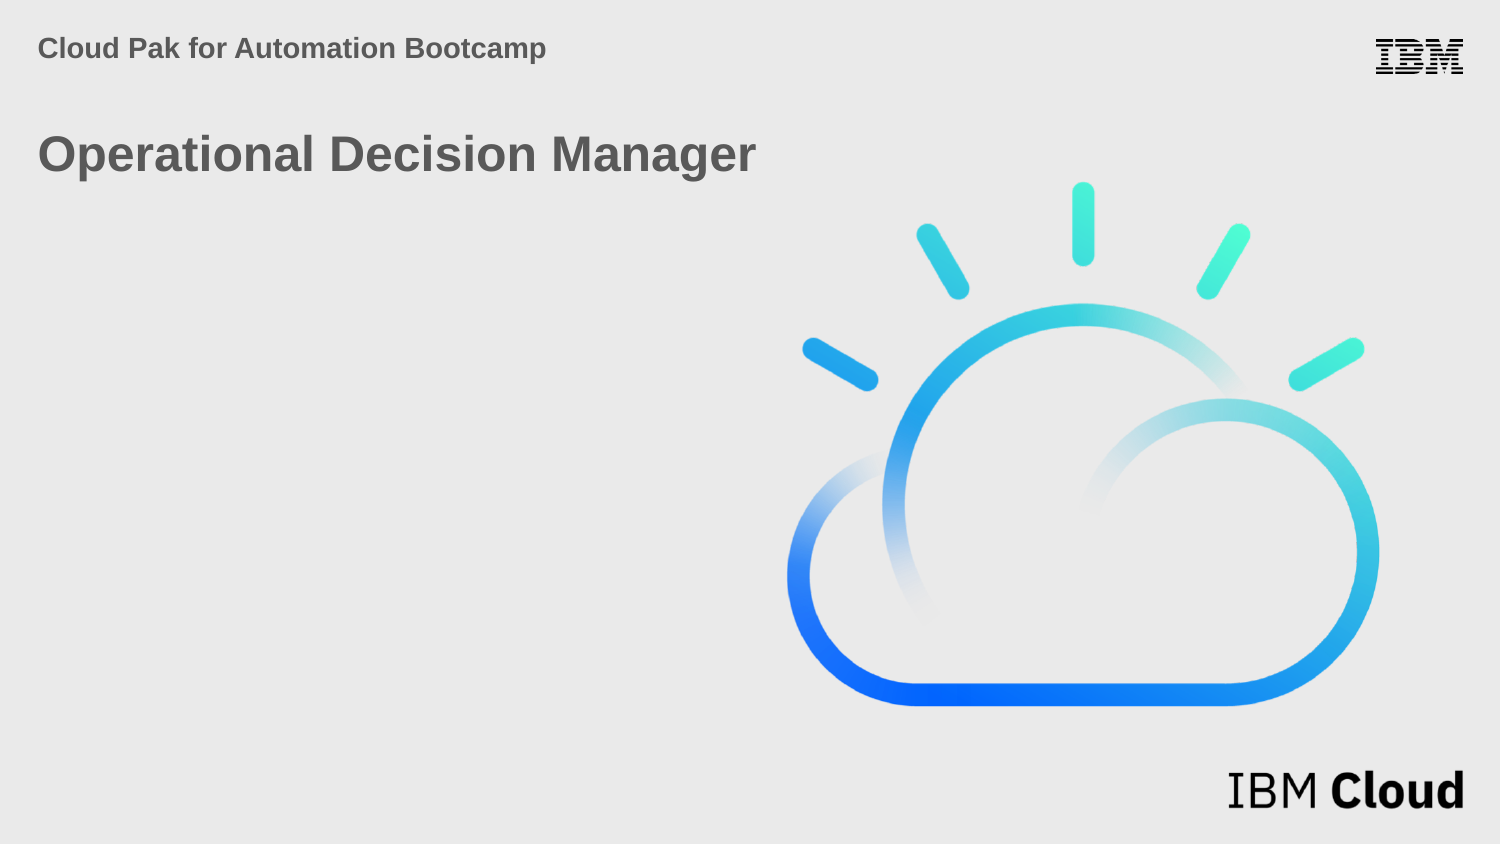

# Cloud Pak for Automation Bootcamp Operational Decision Manager